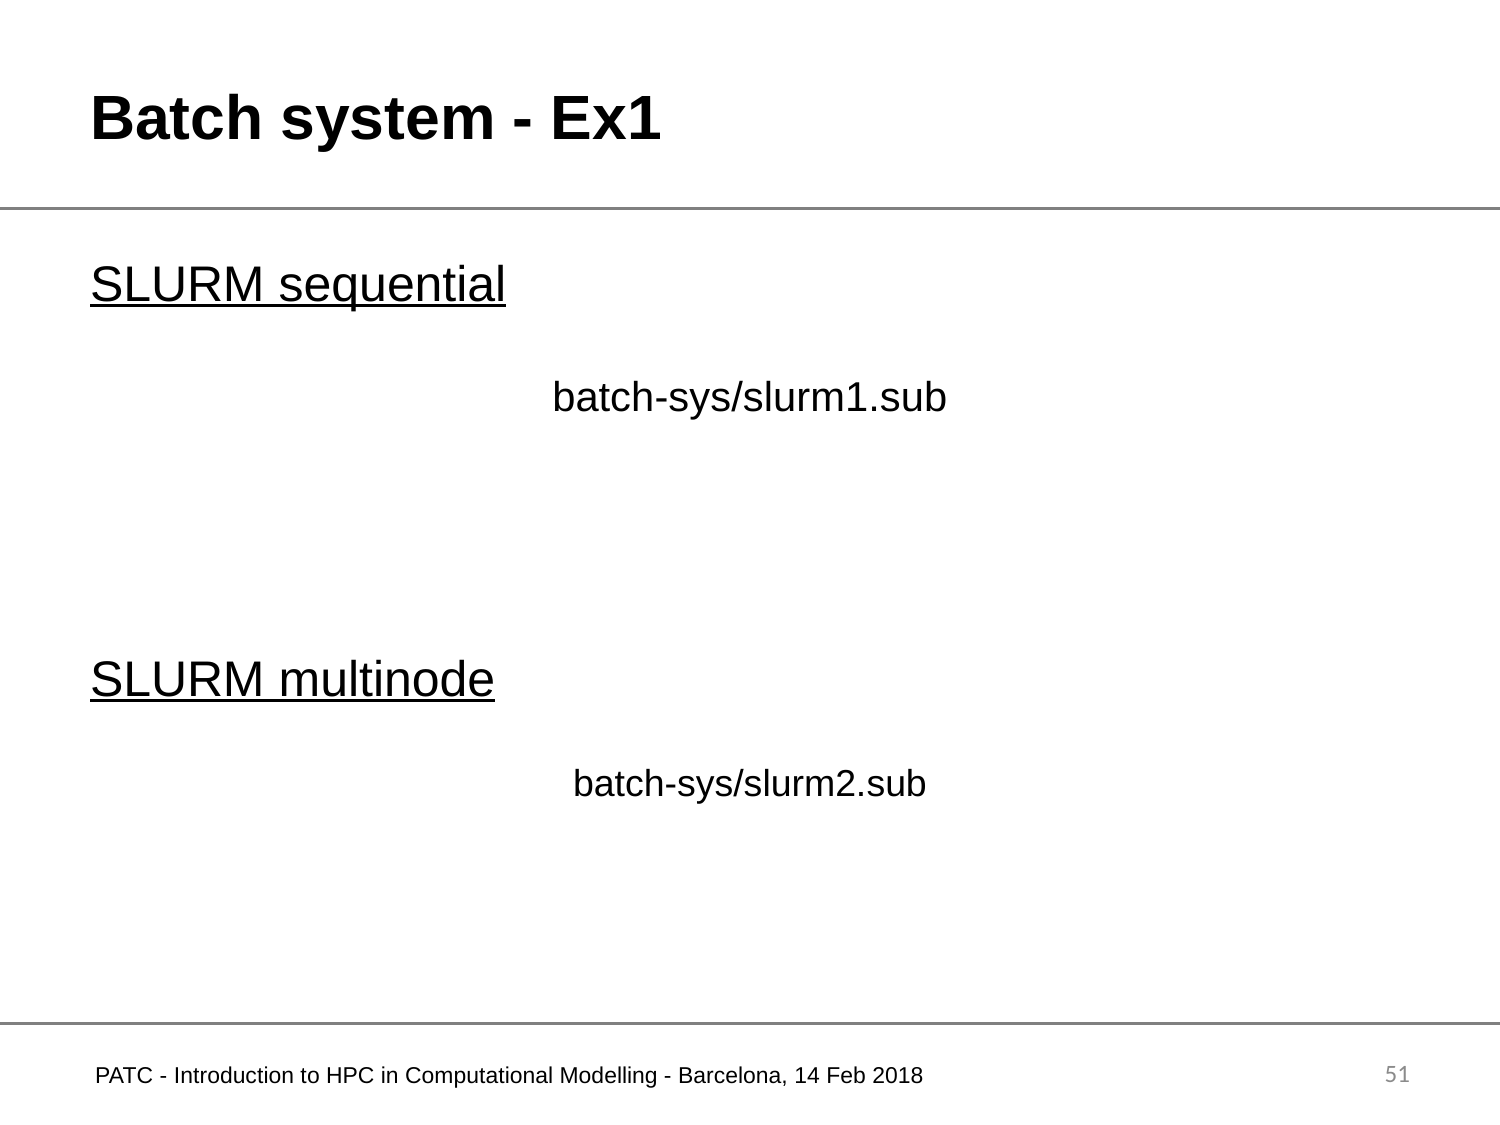

# Batch system - Ex1

SLURM sequential
batch-sys/slurm1.sub

SLURM multinode
batch-sys/slurm2.sub

51